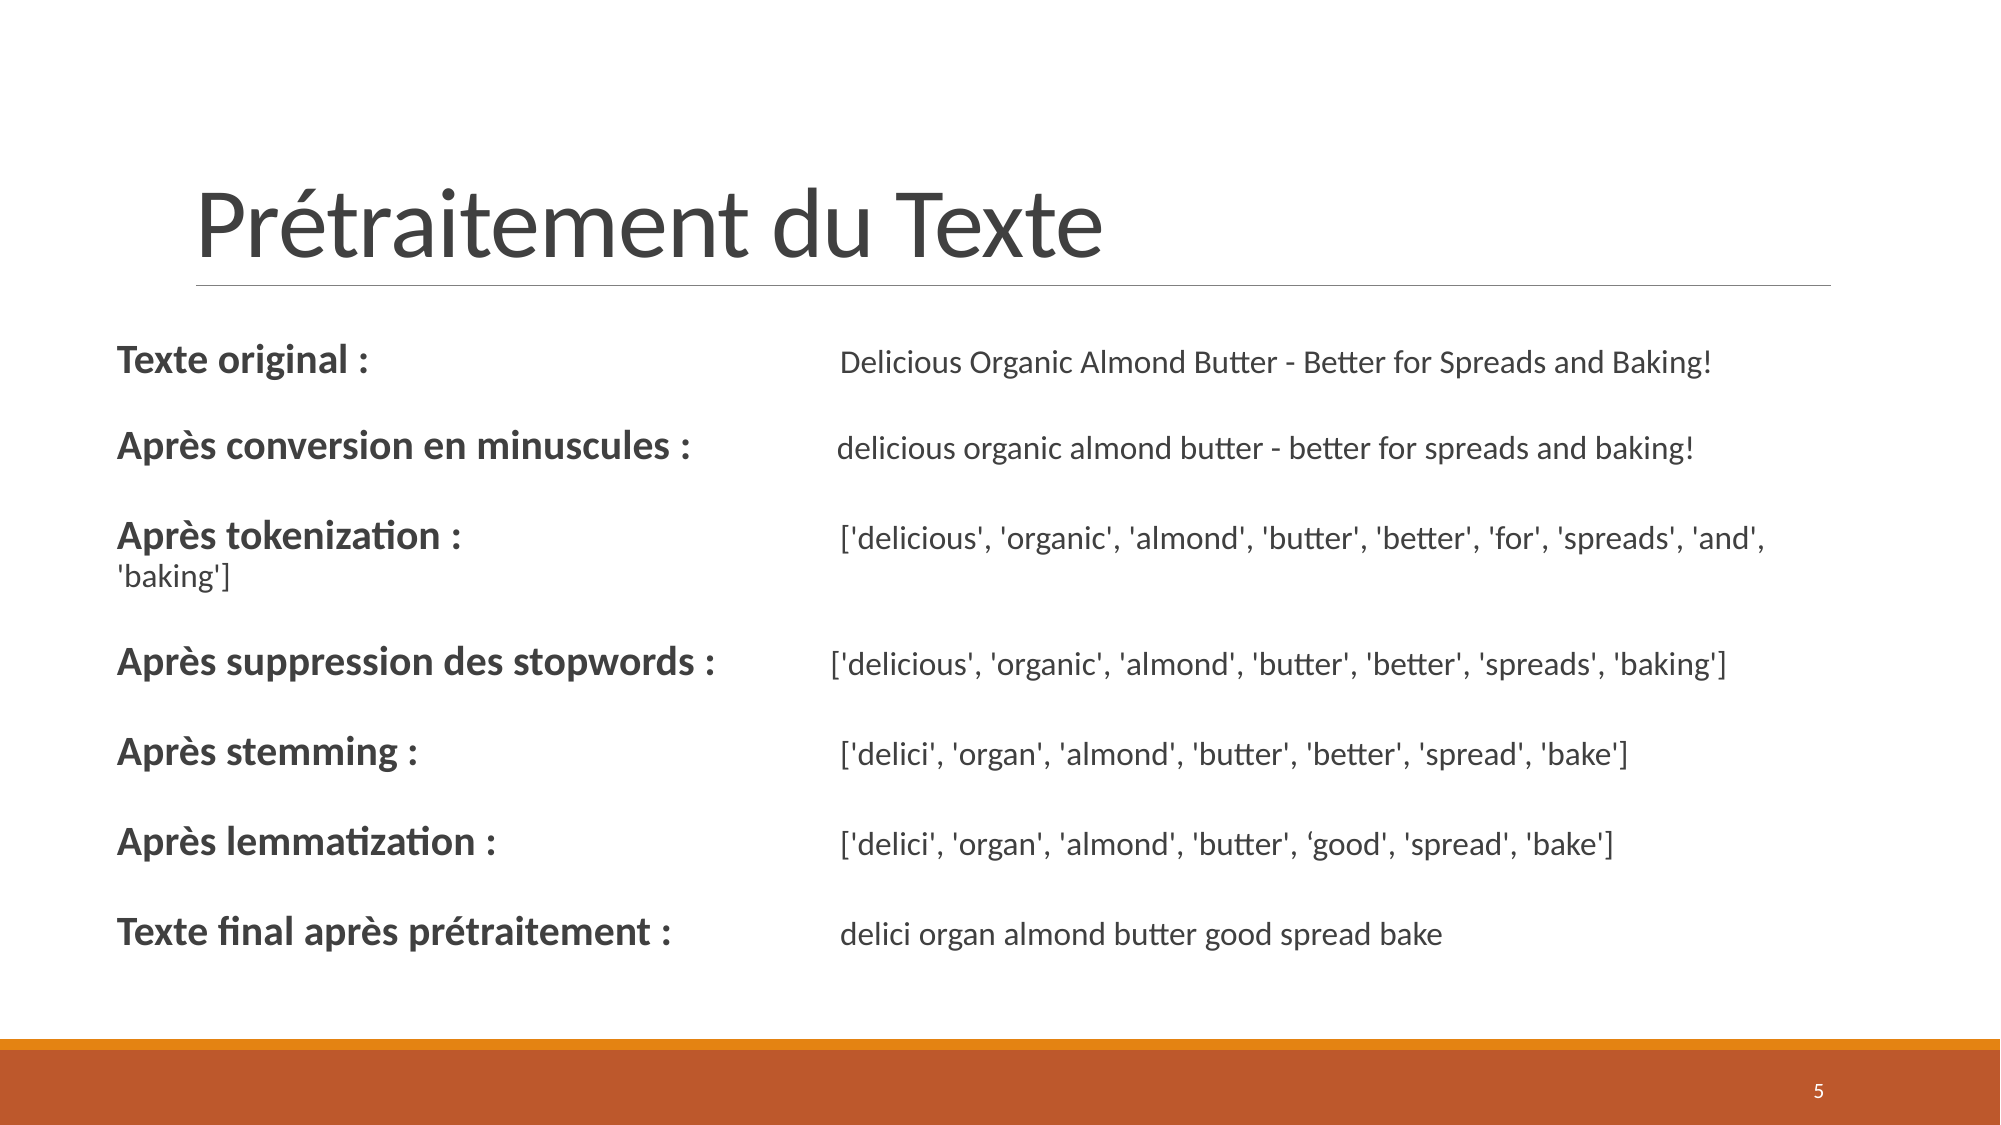

# Prétraitement du Texte
Texte original : 			             Delicious Organic Almond Butter - Better for Spreads and Baking!

Après conversion en minuscules : 	                delicious organic almond butter - better for spreads and baking!

Après tokenization : 		             ['delicious', 'organic', 'almond', 'butter', 'better', 'for', 'spreads', 'and', 'baking']

Après suppression des stopwords :            ['delicious', 'organic', 'almond', 'butter', 'better', 'spreads', 'baking']

Après stemming : 		             ['delici', 'organ', 'almond', 'butter', 'better', 'spread', 'bake']

Après lemmatization : 		             ['delici', 'organ', 'almond', 'butter', ‘good', 'spread', 'bake']

Texte final après prétraitement : 	             delici organ almond butter good spread bake
5